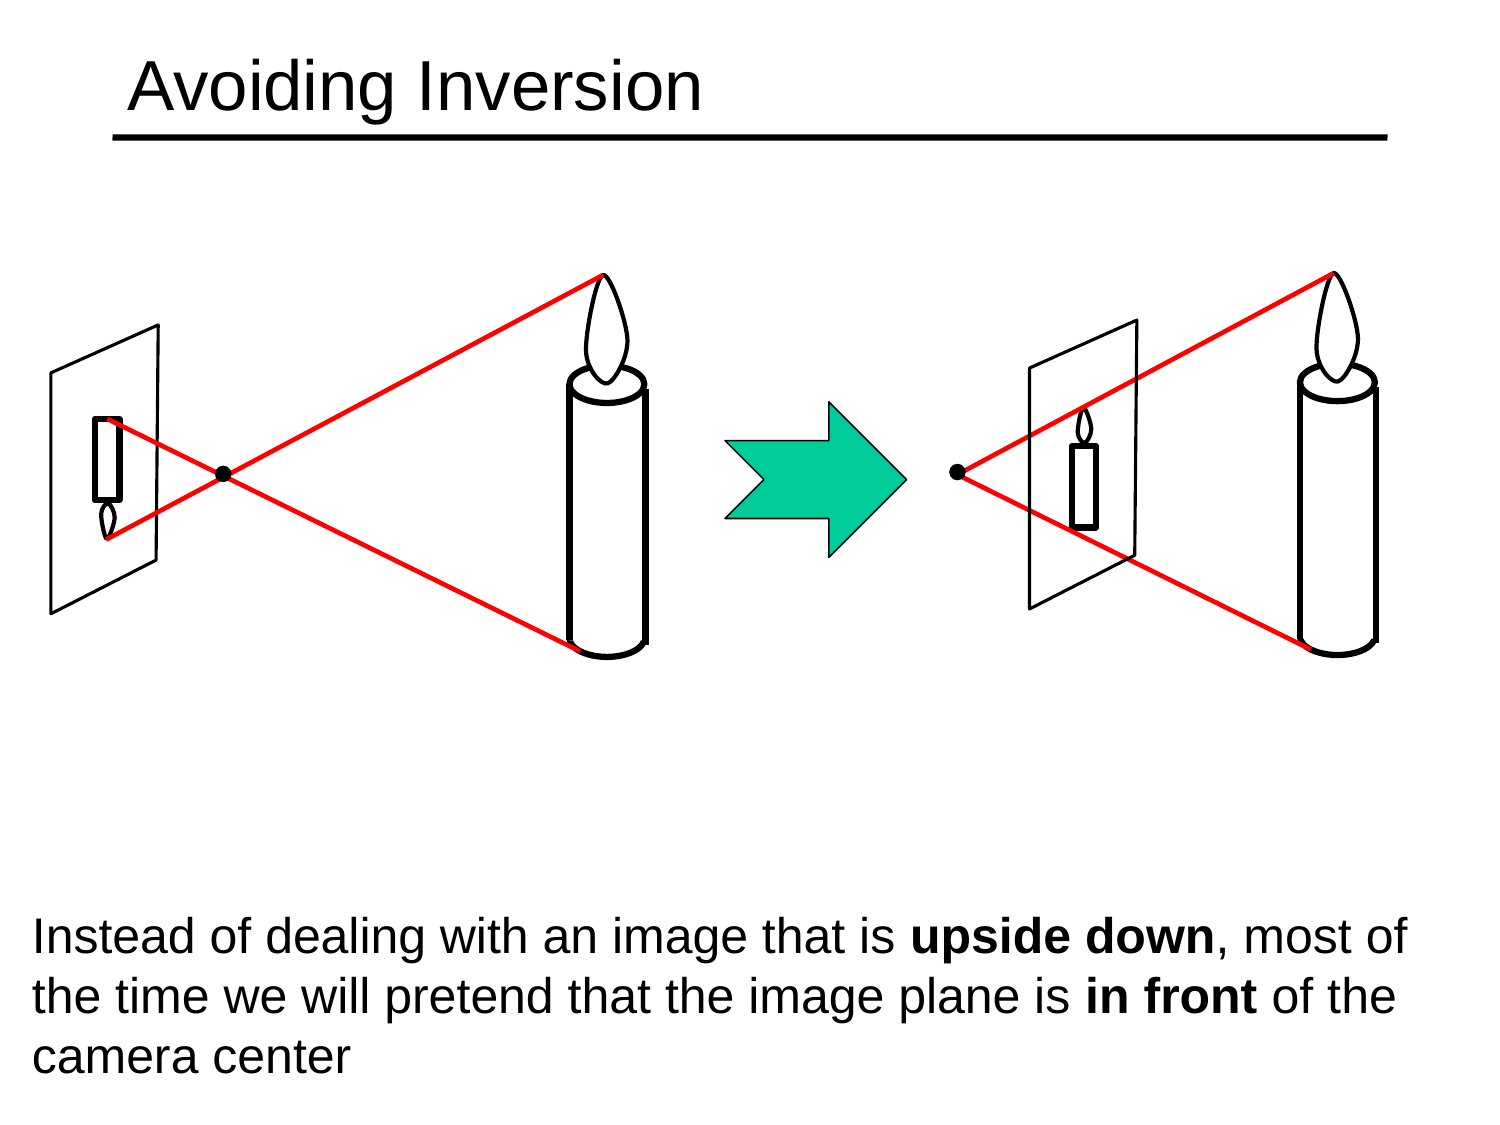

Avoiding Inversion

Instead of dealing with an image that is upside down, most of the time we will pretend that the image plane is in front of the camera center